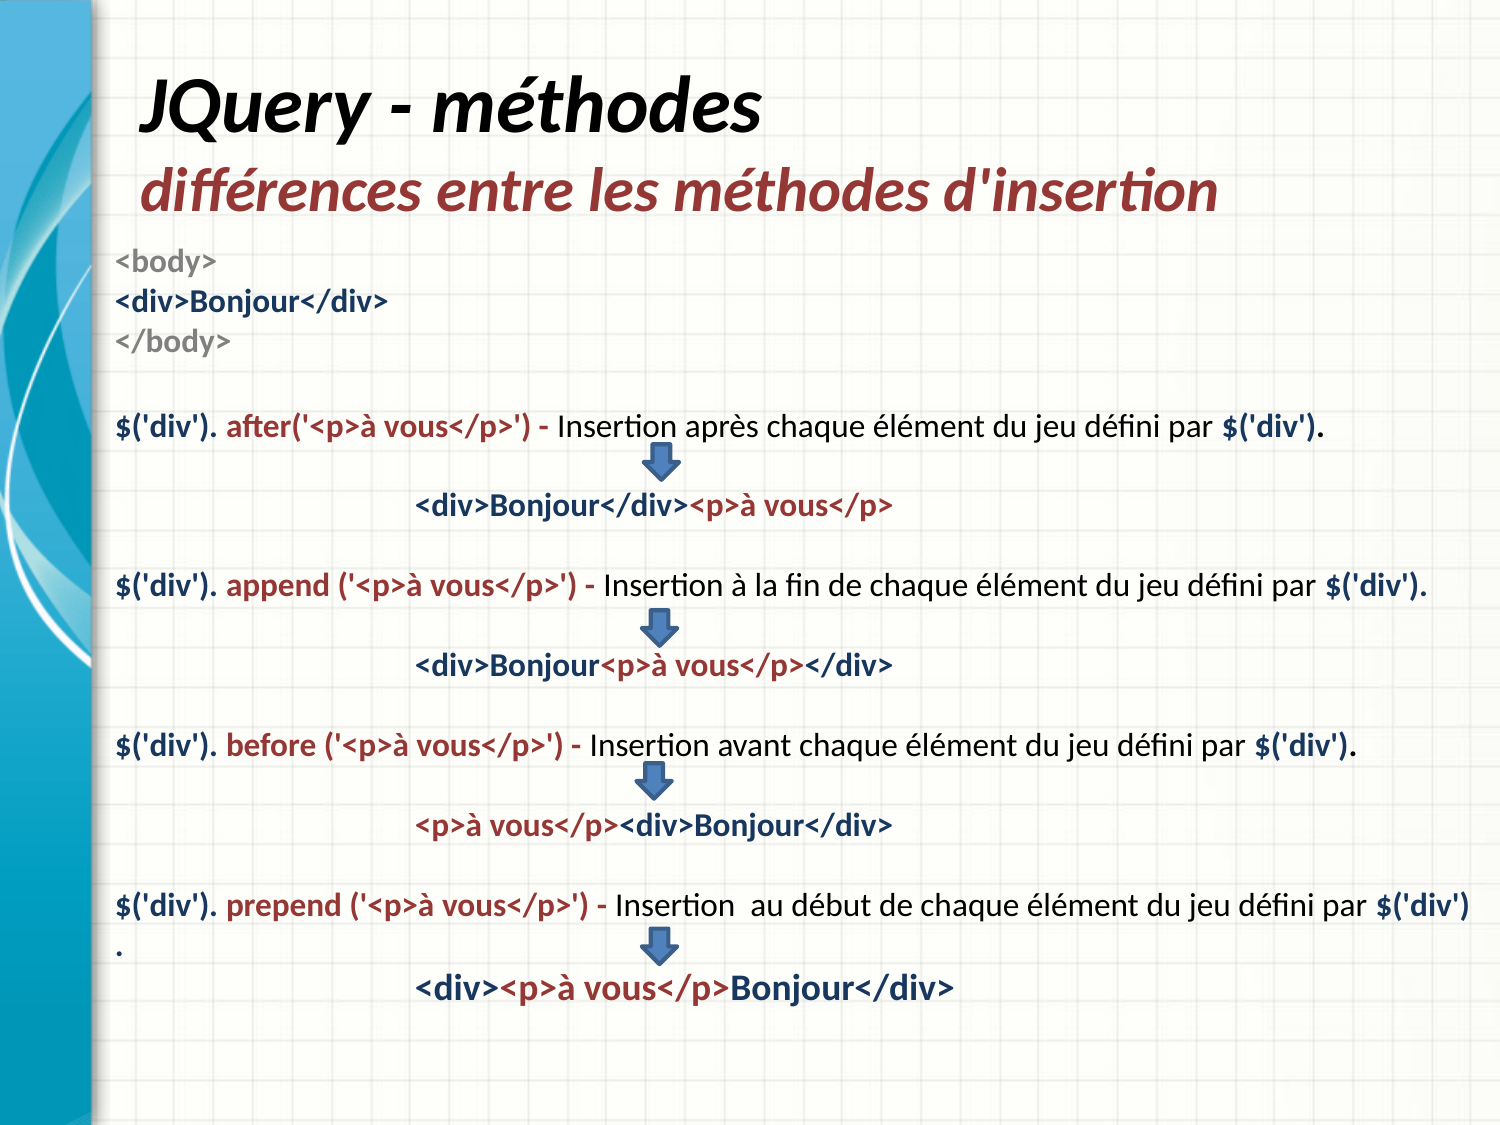

# JQuery - méthodes différences entre les méthodes d'insertion
<body>
<div>Bonjour</div>
</body>

$('div'). after('<p>à vous</p>') - Insertion après chaque élément du jeu défini par $('div').

		<div>Bonjour</div><p>à vous</p>

$('div'). append ('<p>à vous</p>') - Insertion à la fin de chaque élément du jeu défini par $('div').

		<div>Bonjour<p>à vous</p></div>

$('div'). before ('<p>à vous</p>') - Insertion avant chaque élément du jeu défini par $('div').

		<p>à vous</p><div>Bonjour</div>

$('div'). prepend ('<p>à vous</p>') - Insertion  au début de chaque élément du jeu défini par $('div')
.
		<div><p>à vous</p>Bonjour</div>